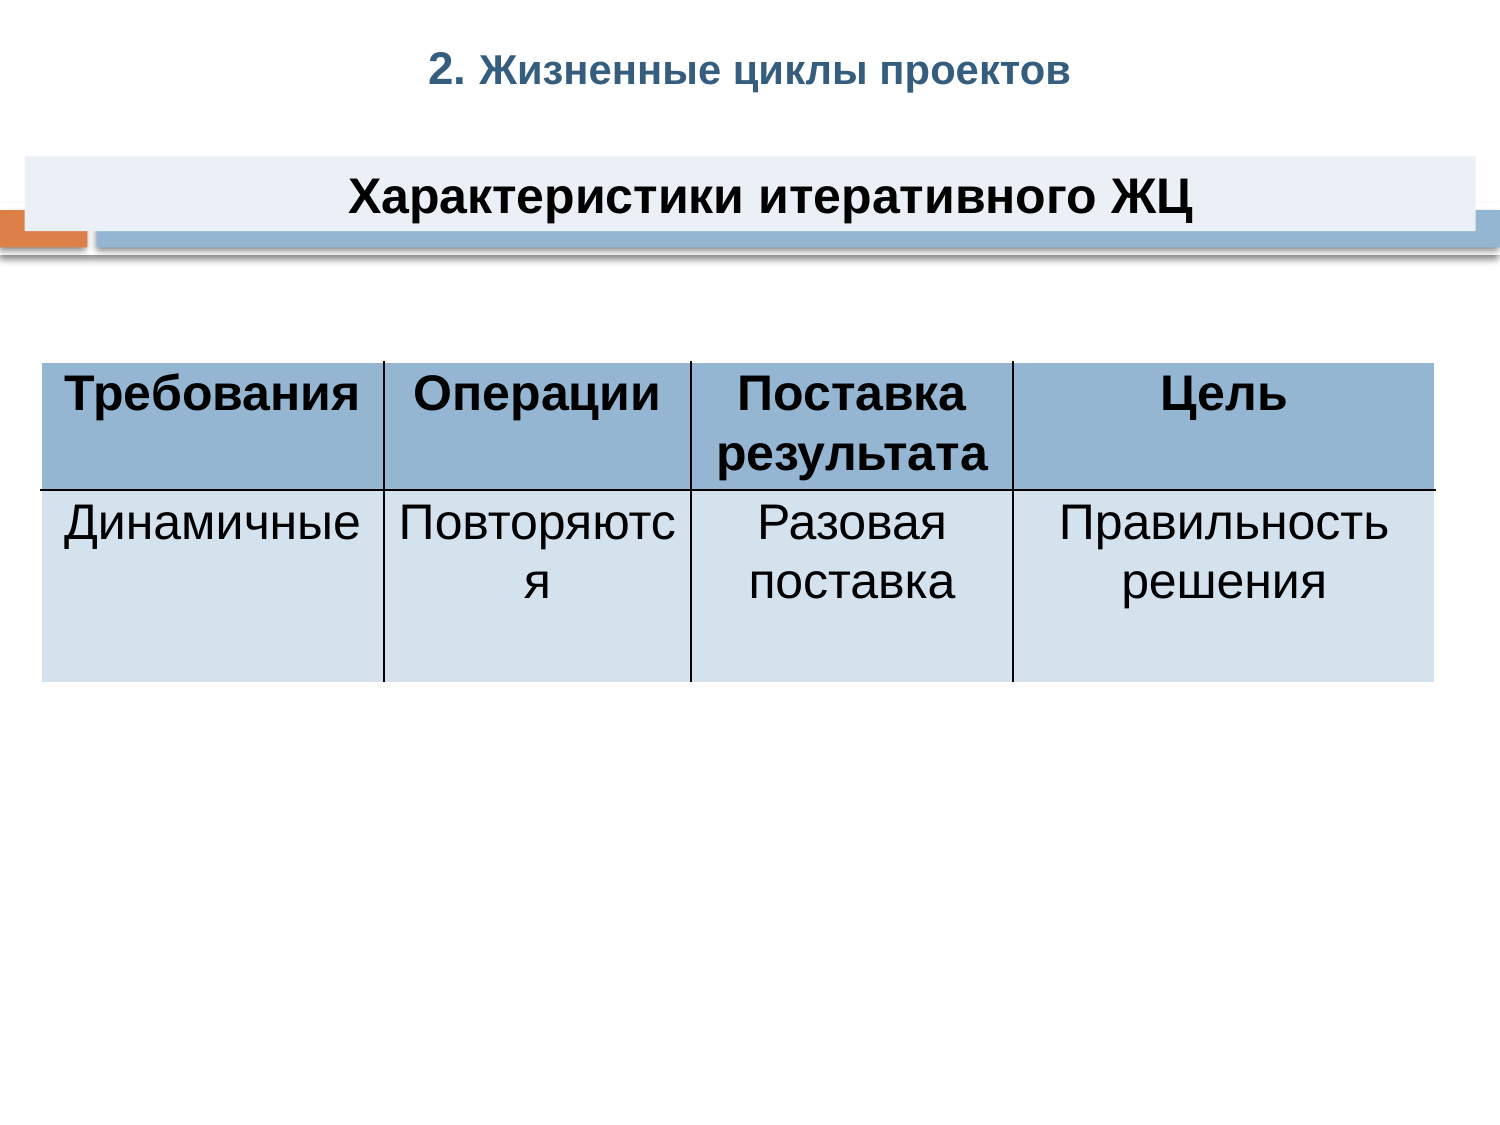

2. Жизненные циклы проектов
Характеристики итеративного ЖЦ
| Требования | Операции | Поставка результата | Цель |
| --- | --- | --- | --- |
| Динамичные | Повторяются | Разовая поставка | Правильность решения |